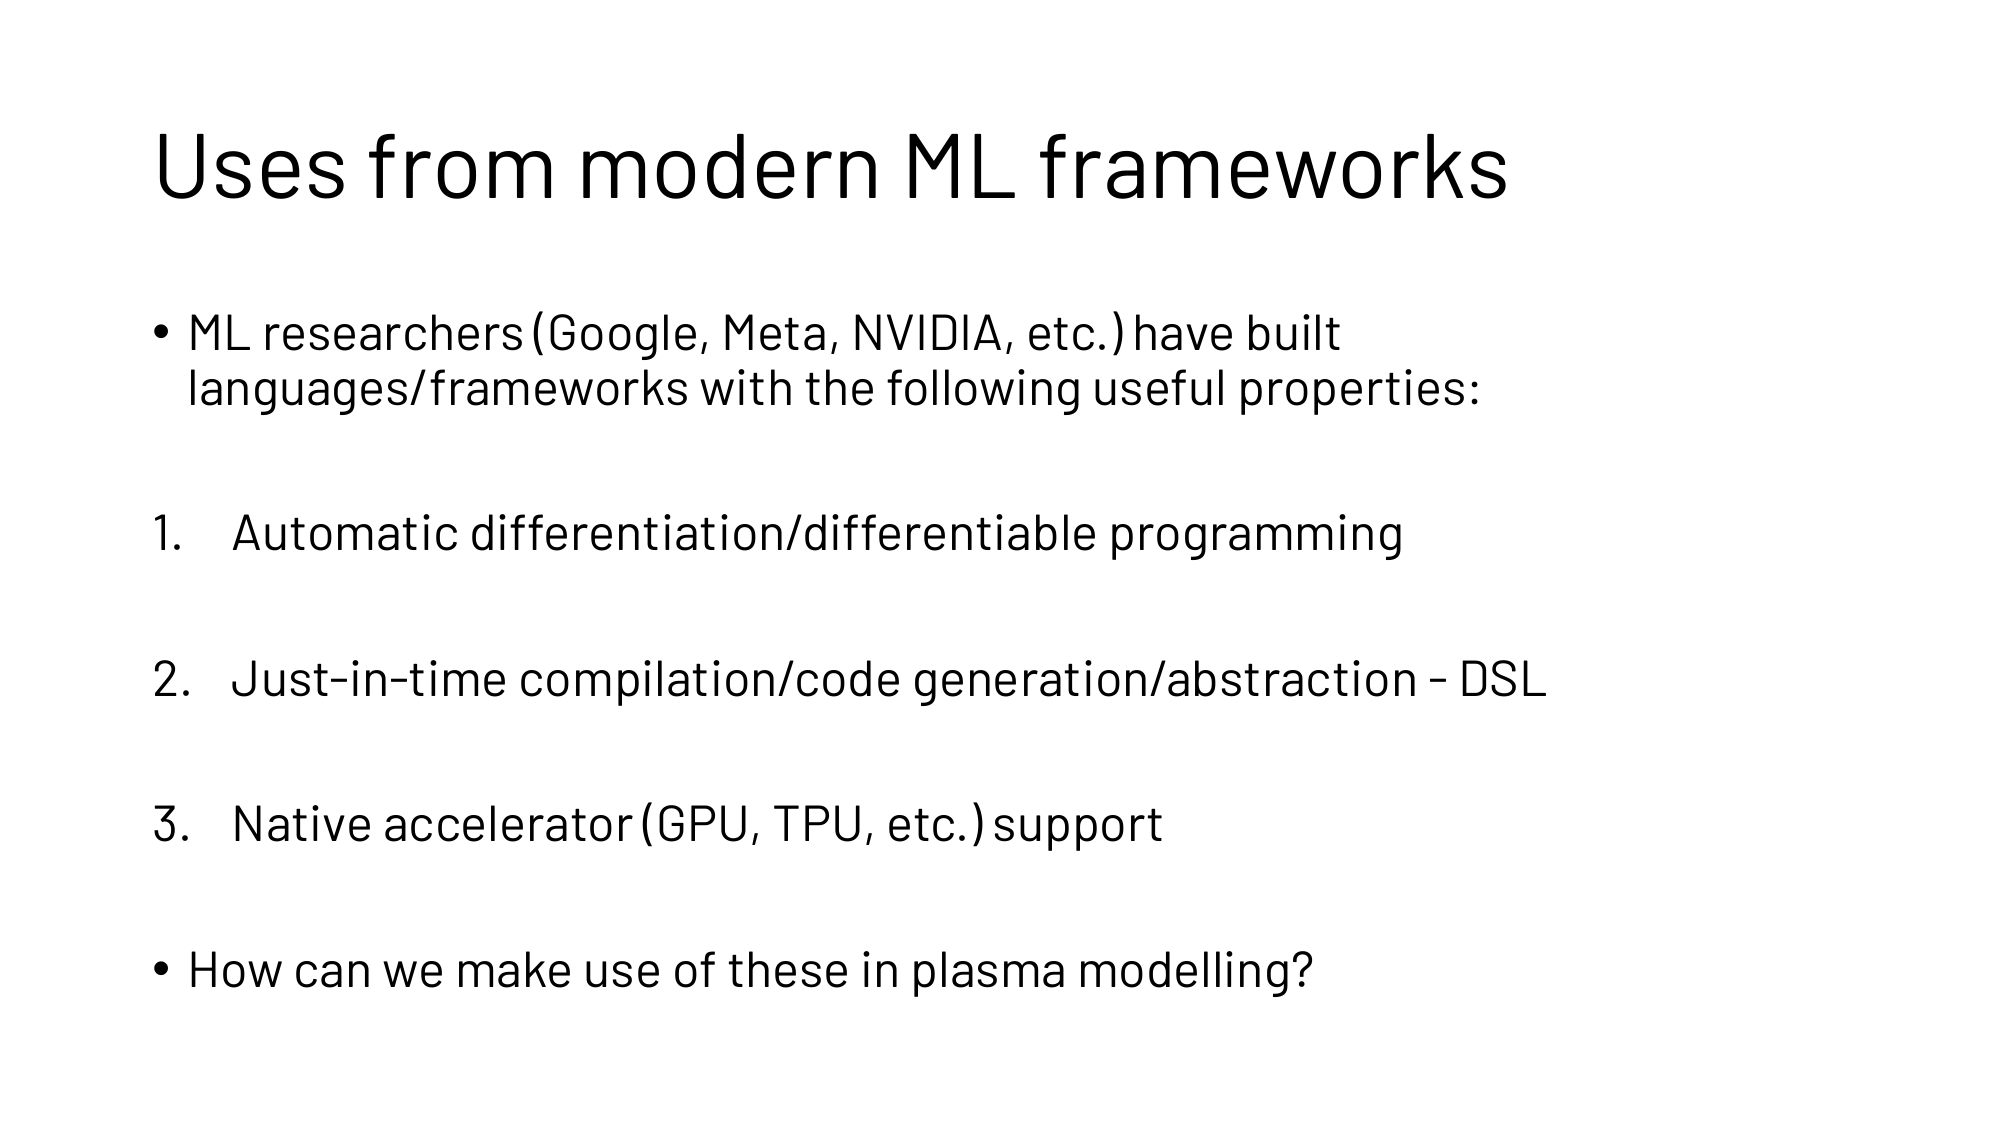

# Uses from modern ML frameworks
ML researchers (Google, Meta, NVIDIA, etc.) have built languages/frameworks with the following useful properties:

Automatic differentiation/differentiable programming

Just-in-time compilation/code generation/abstraction - DSL

Native accelerator (GPU, TPU, etc.) support

How can we make use of these in plasma modelling?